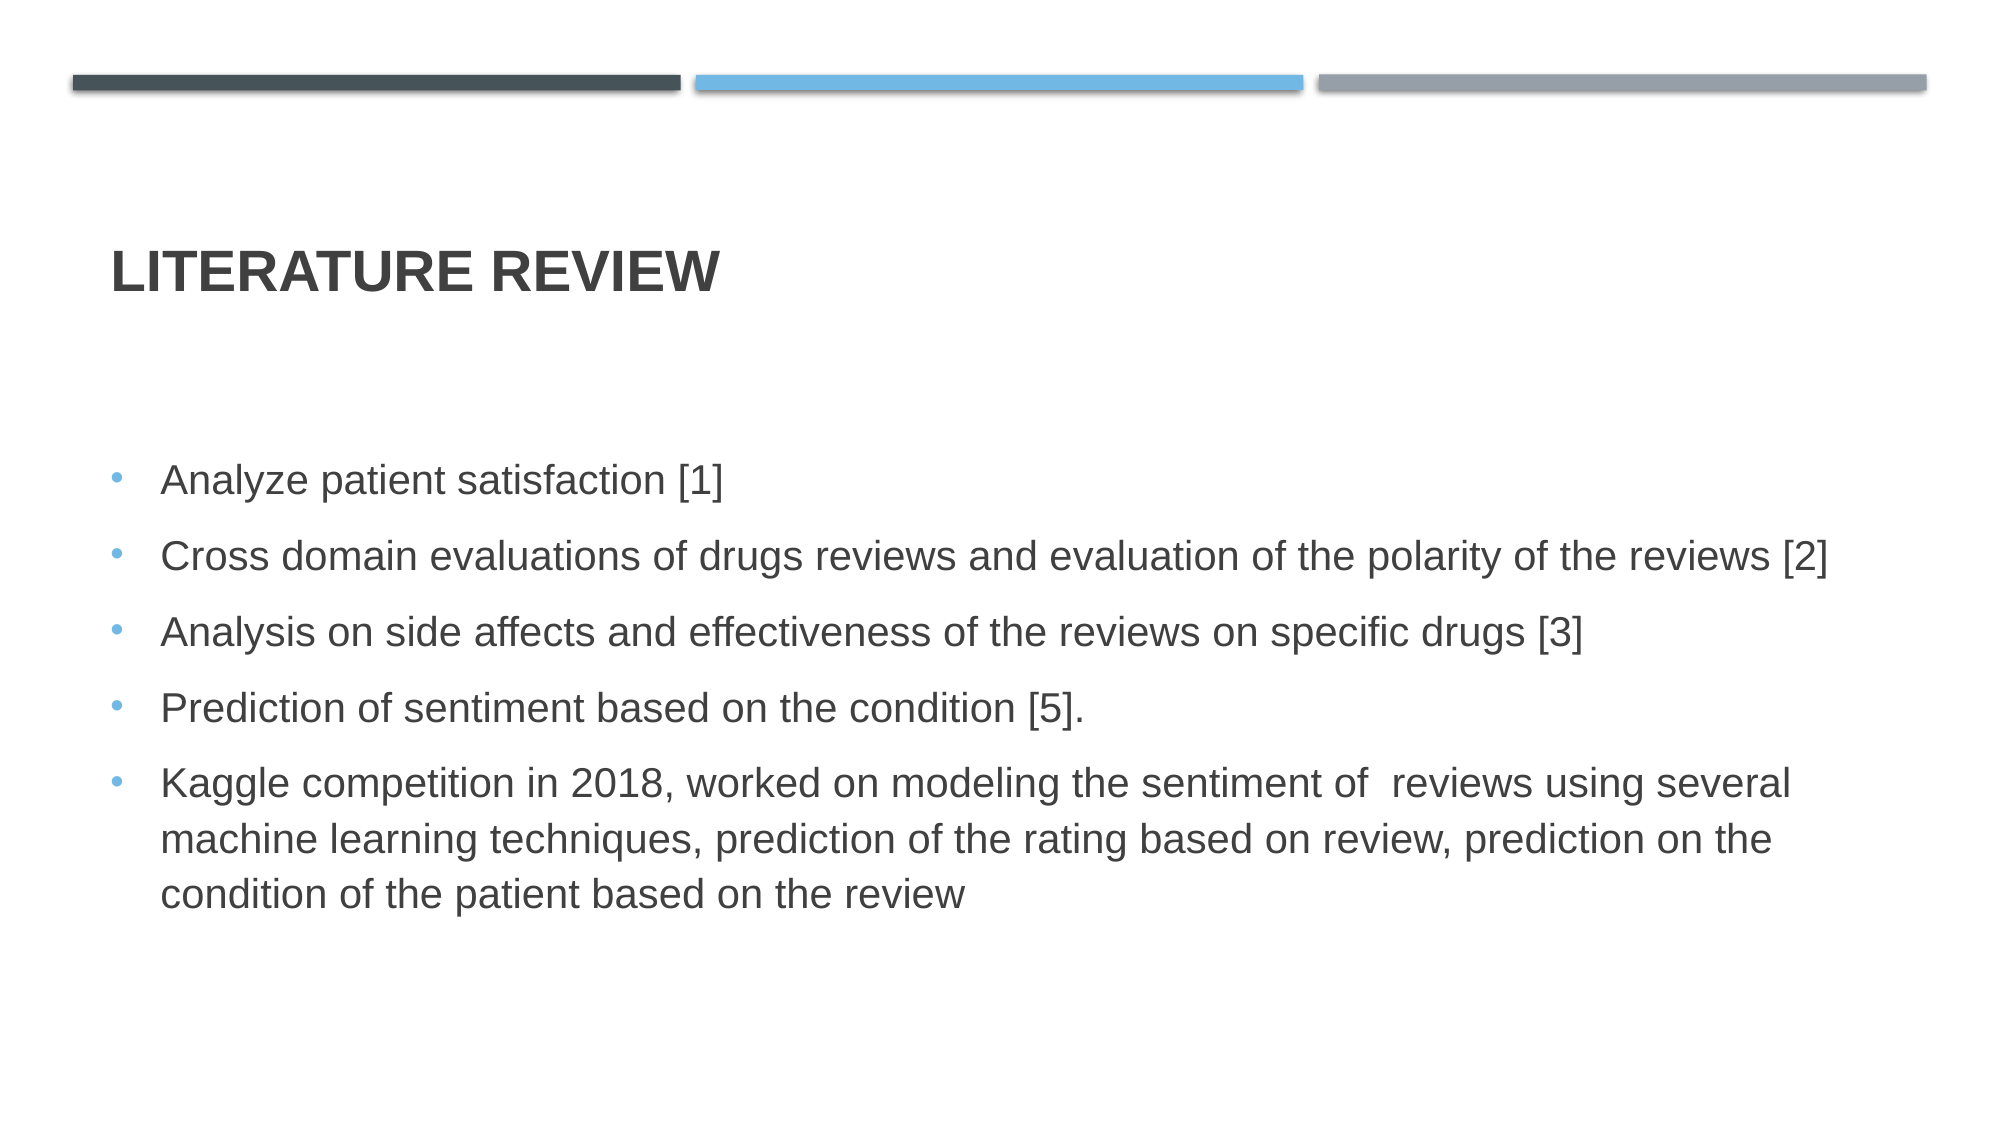

# Literature Review
Analyze patient satisfaction [1]
Cross domain evaluations of drugs reviews and evaluation of the polarity of the reviews [2]
Analysis on side affects and effectiveness of the reviews on specific drugs [3]
Prediction of sentiment based on the condition [5].
Kaggle competition in 2018, worked on modeling the sentiment of  reviews using several machine learning techniques, prediction of the rating based on review, prediction on the condition of the patient based on the review